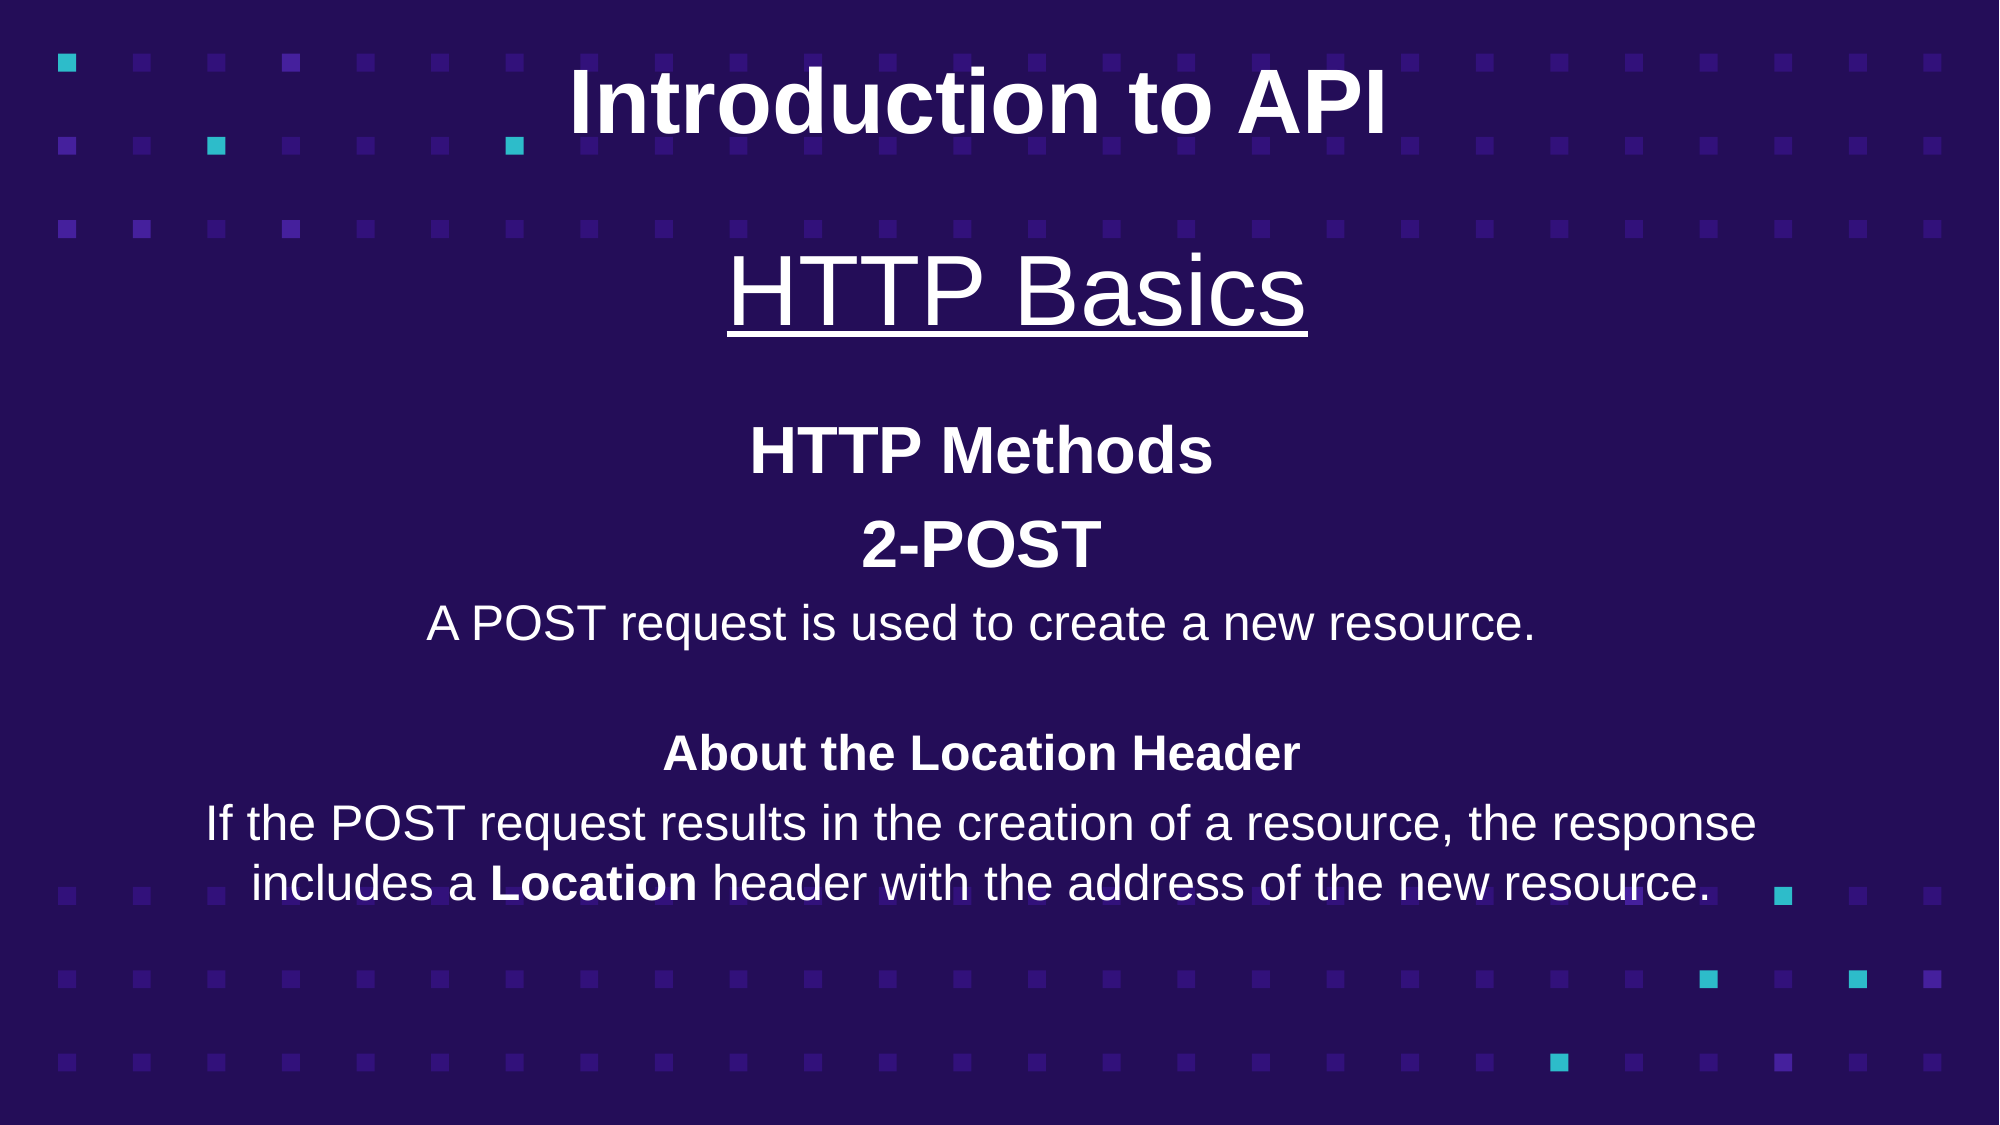

# Introduction to API
HTTP Basics

HTTP Methods
2-POST
A POST request is used to create a new resource.
About the Location Header
If the POST request results in the creation of a resource, the response includes a Location header with the address of the new resource.